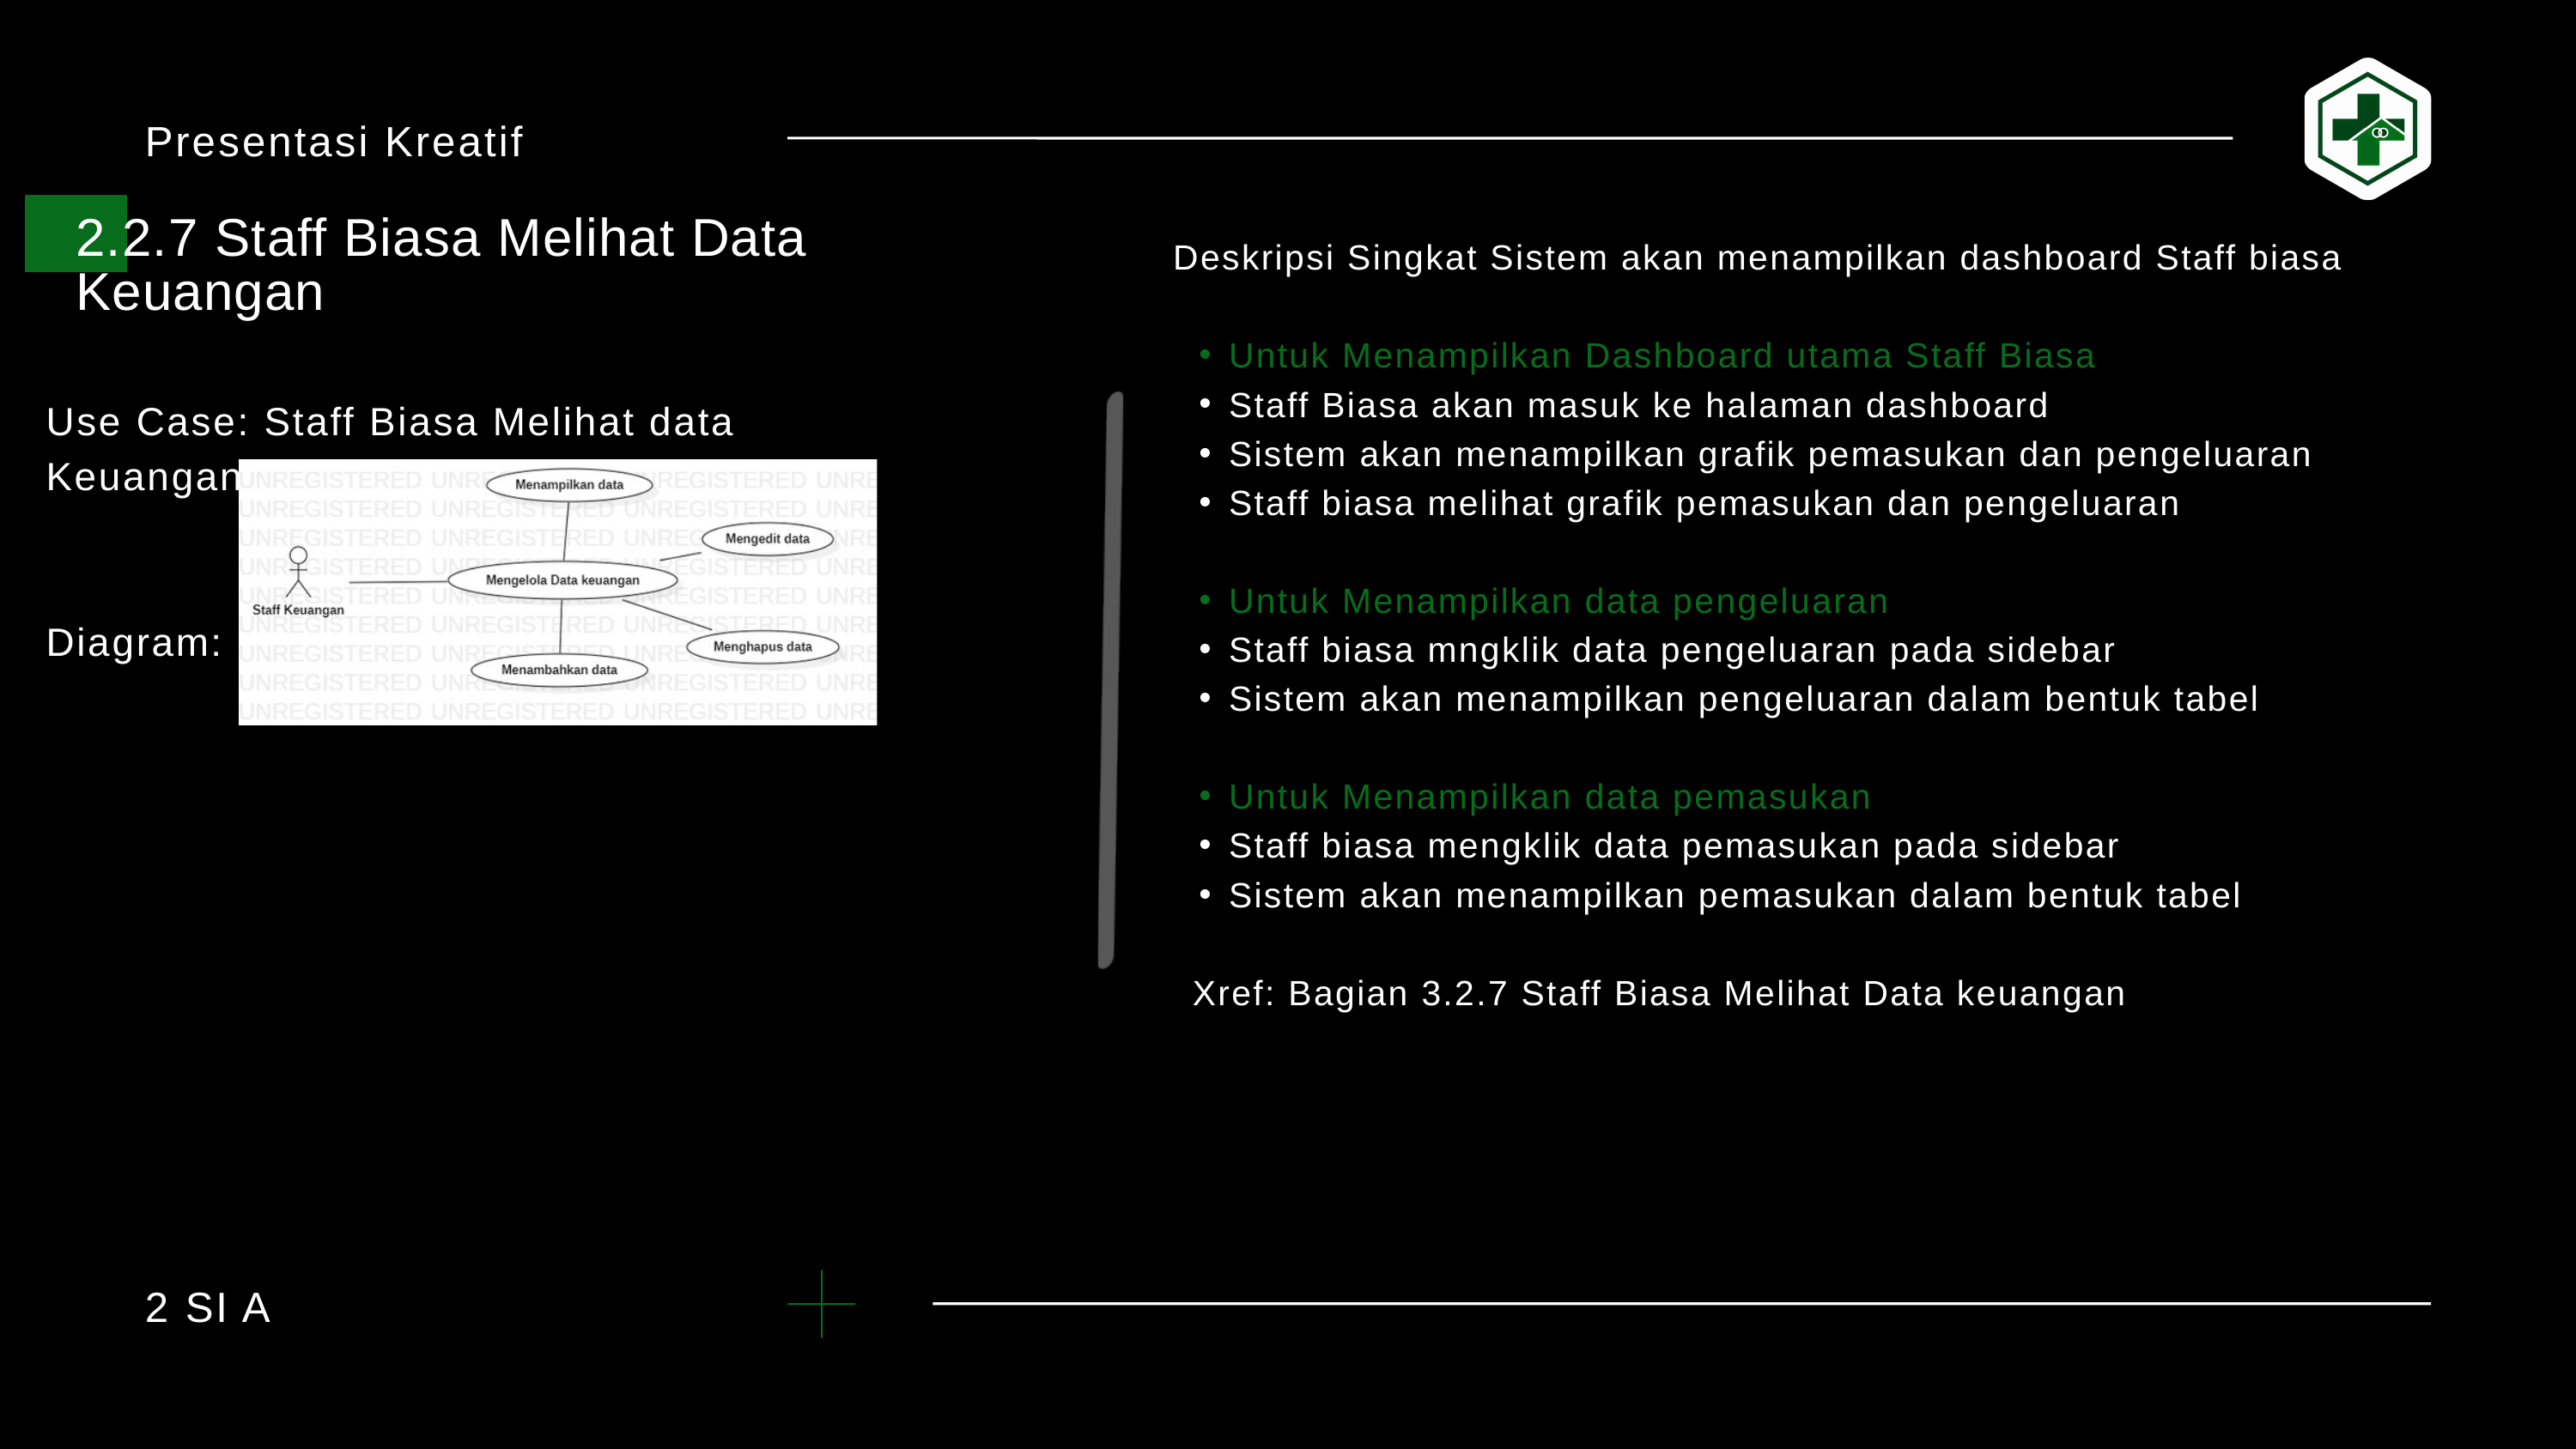

Presentasi Kreatif

2.2.7 Staff Biasa Melihat Data Keuangan
Deskripsi Singkat Sistem akan menampilkan dashboard Staff biasa

Untuk Menampilkan Dashboard utama Staff Biasa
Staff Biasa akan masuk ke halaman dashboard
Sistem akan menampilkan grafik pemasukan dan pengeluaran
Staff biasa melihat grafik pemasukan dan pengeluaran

Untuk Menampilkan data pengeluaran
Staff biasa mngklik data pengeluaran pada sidebar
Sistem akan menampilkan pengeluaran dalam bentuk tabel

Untuk Menampilkan data pemasukan
Staff biasa mengklik data pemasukan pada sidebar
Sistem akan menampilkan pemasukan dalam bentuk tabel

  Xref: Bagian 3.2.7 Staff Biasa Melihat Data keuangan

Use Case: Staff Biasa Melihat data Keuangan

Diagram:

2 SI A